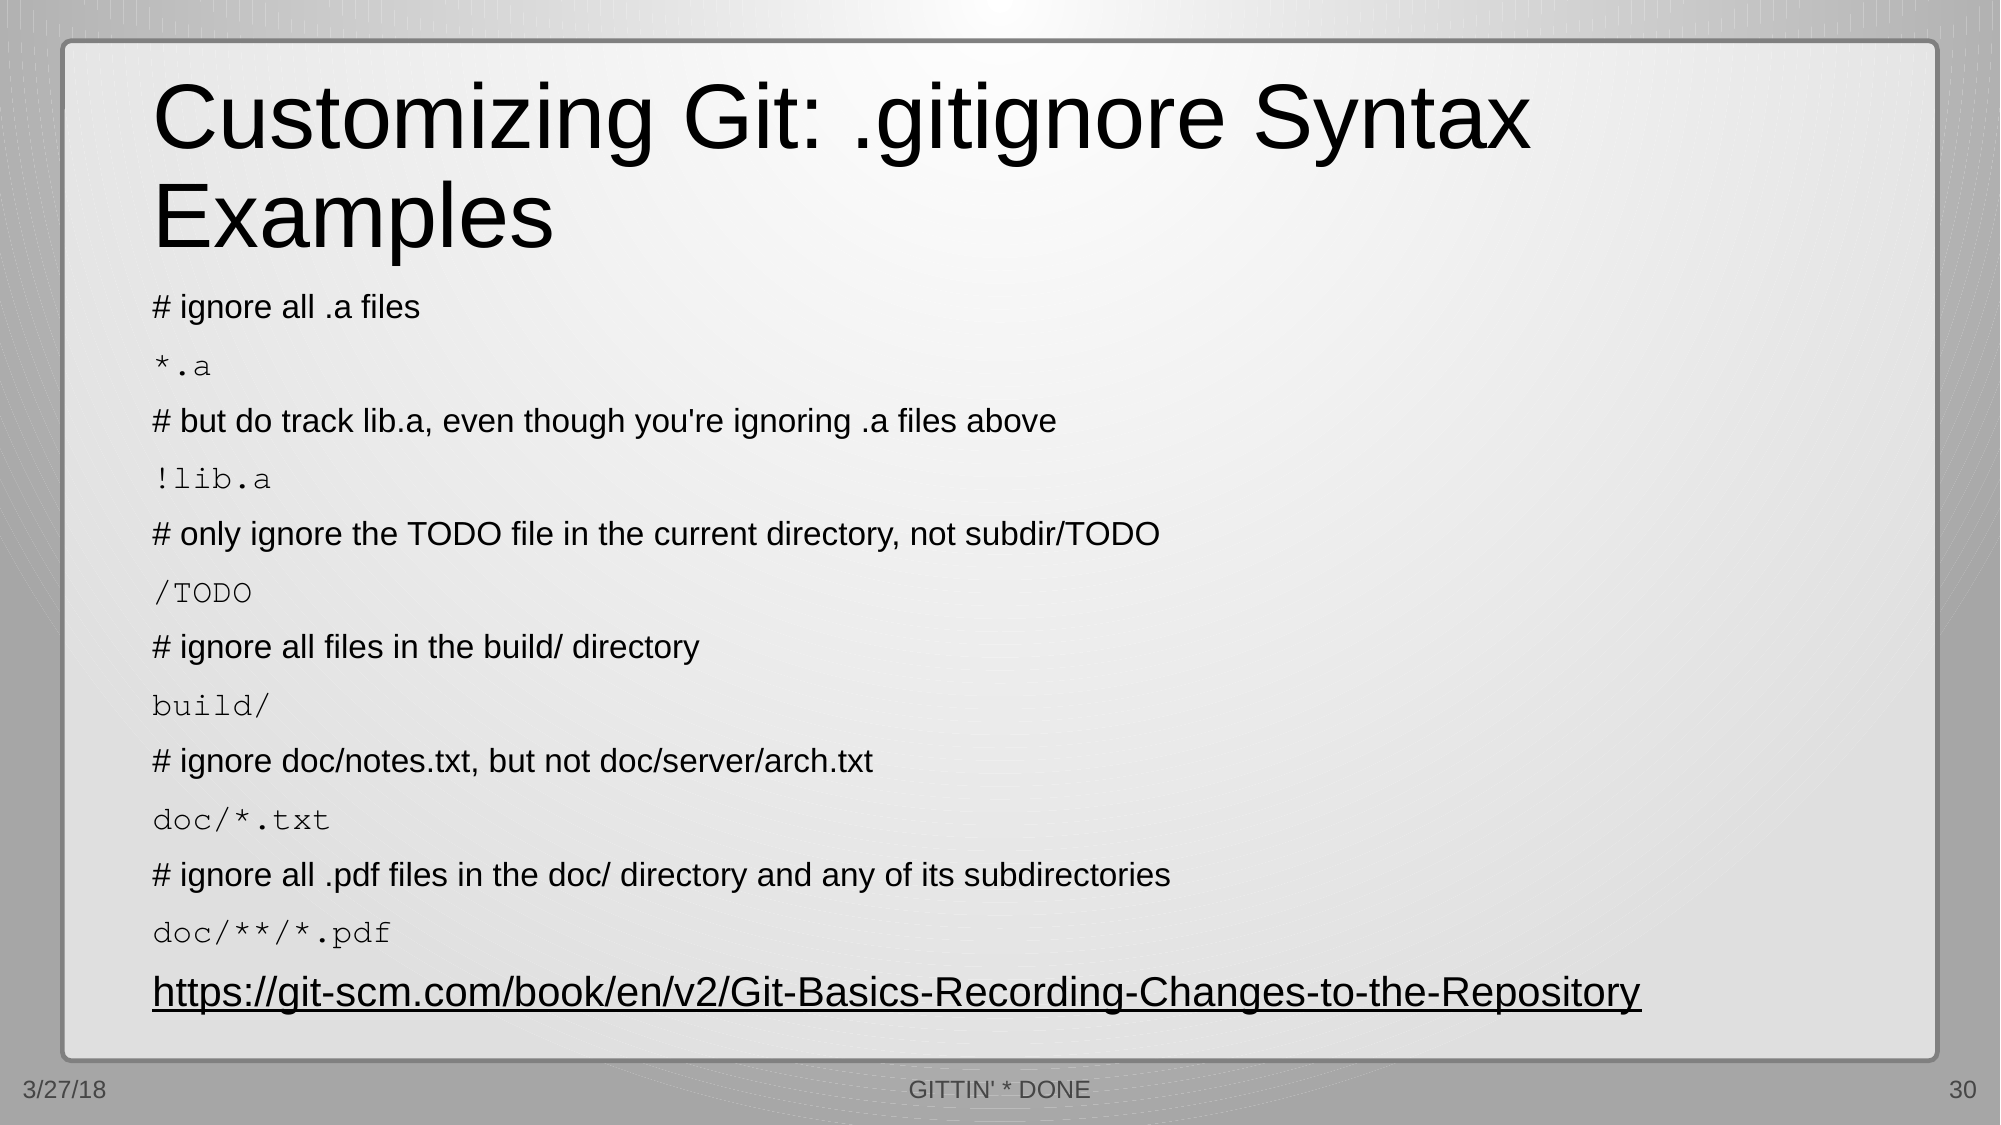

# Customizing Git: .gitignore Syntax Examples
# ignore all .a files
*.a
# but do track lib.a, even though you're ignoring .a files above
!lib.a
# only ignore the TODO file in the current directory, not subdir/TODO
/TODO
# ignore all files in the build/ directory
build/
# ignore doc/notes.txt, but not doc/server/arch.txt
doc/*.txt
# ignore all .pdf files in the doc/ directory and any of its subdirectories
doc/**/*.pdf
https://git-scm.com/book/en/v2/Git-Basics-Recording-Changes-to-the-Repository
3/27/18
GITTIN' * DONE
30